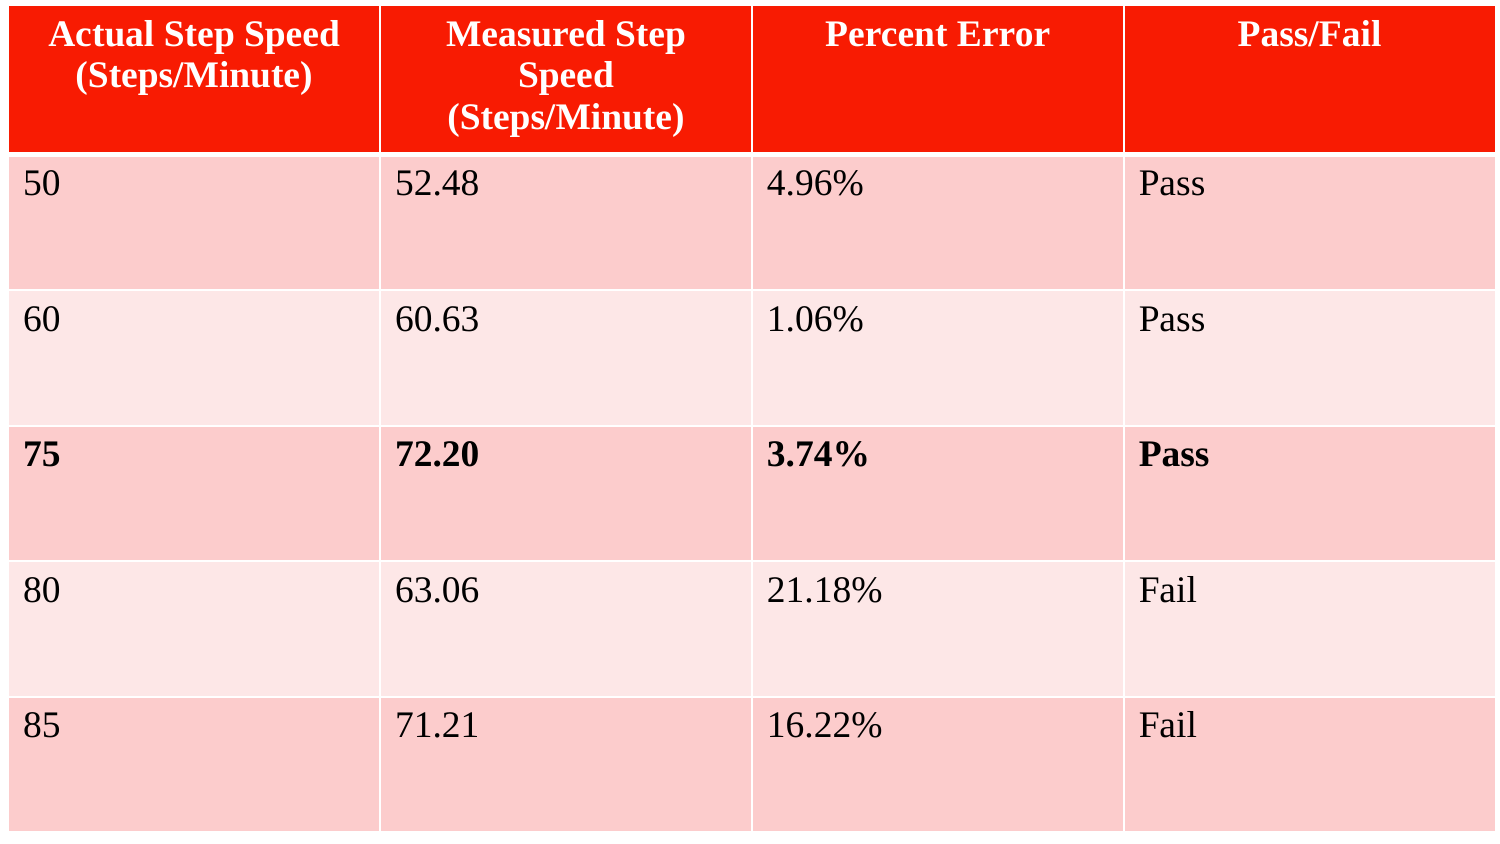

| Actual Step Speed (Steps/Minute) | Measured Step Speed (Steps/Minute) | Percent Error | Pass/Fail |
| --- | --- | --- | --- |
| 50 | 52.48 | 4.96% | Pass |
| 60 | 60.63 | 1.06% | Pass |
| 75 | 72.20 | 3.74% | Pass |
| 80 | 63.06 | 21.18% | Fail |
| 85 | 71.21 | 16.22% | Fail |